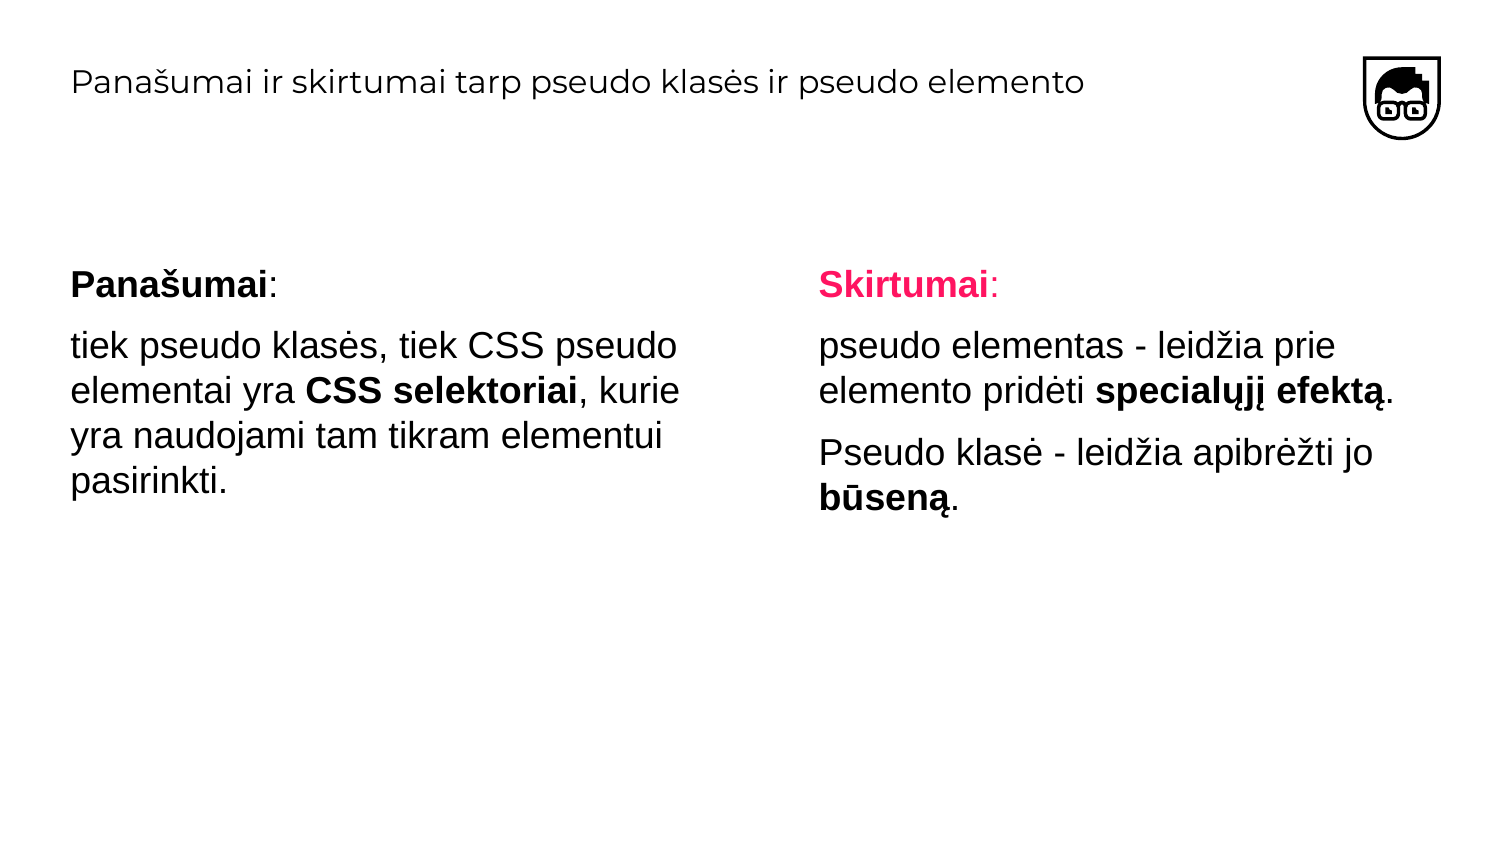

# Panašumai ir skirtumai tarp pseudo klasės ir pseudo elemento
Panašumai:
tiek pseudo klasės, tiek CSS pseudo elementai yra CSS selektoriai, kurie yra naudojami tam tikram elementui pasirinkti.

Skirtumai:
pseudo elementas - leidžia prie elemento pridėti specialųjį efektą.
Pseudo klasė - leidžia apibrėžti jo būseną.